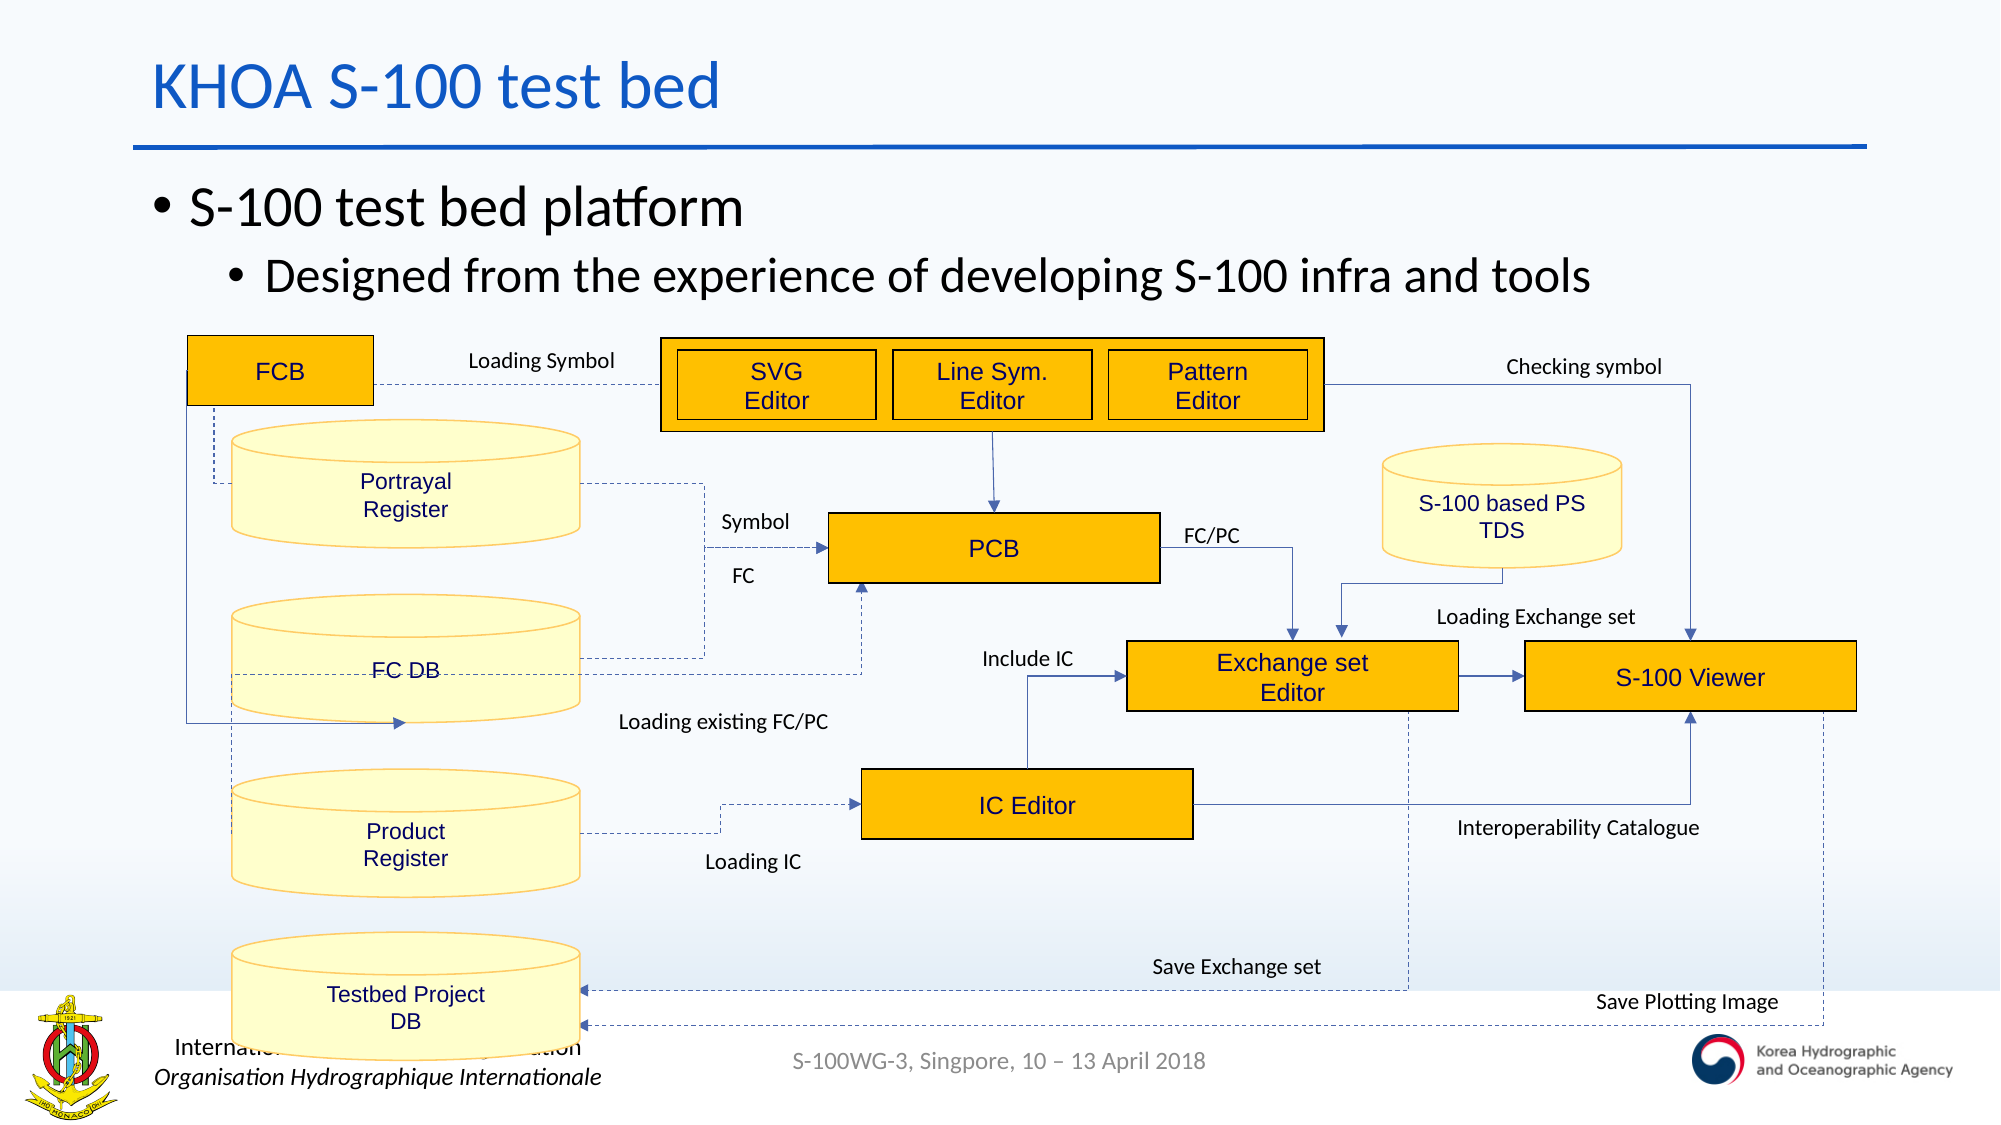

# KHOA S-100 test bed
S-100 test bed platform
Designed from the experience of developing S-100 infra and tools

FCB
Loading Symbol

SVG
Editor
Line Sym.
Editor
Pattern
Editor
Checking symbol
Portrayal
Register
S-100 based PS
TDS
Symbol
PCB
FC/PC
FC

FC DB
Loading Exchange set
Include IC
Exchange set
Editor
S-100 Viewer

Loading existing FC/PC
Product
Register
IC Editor
Interoperability Catalogue
Loading IC
Testbed Project
DB
Save Exchange set

Save Plotting Image

S-100WG-3, Singpore, 10 – 13 April 2018